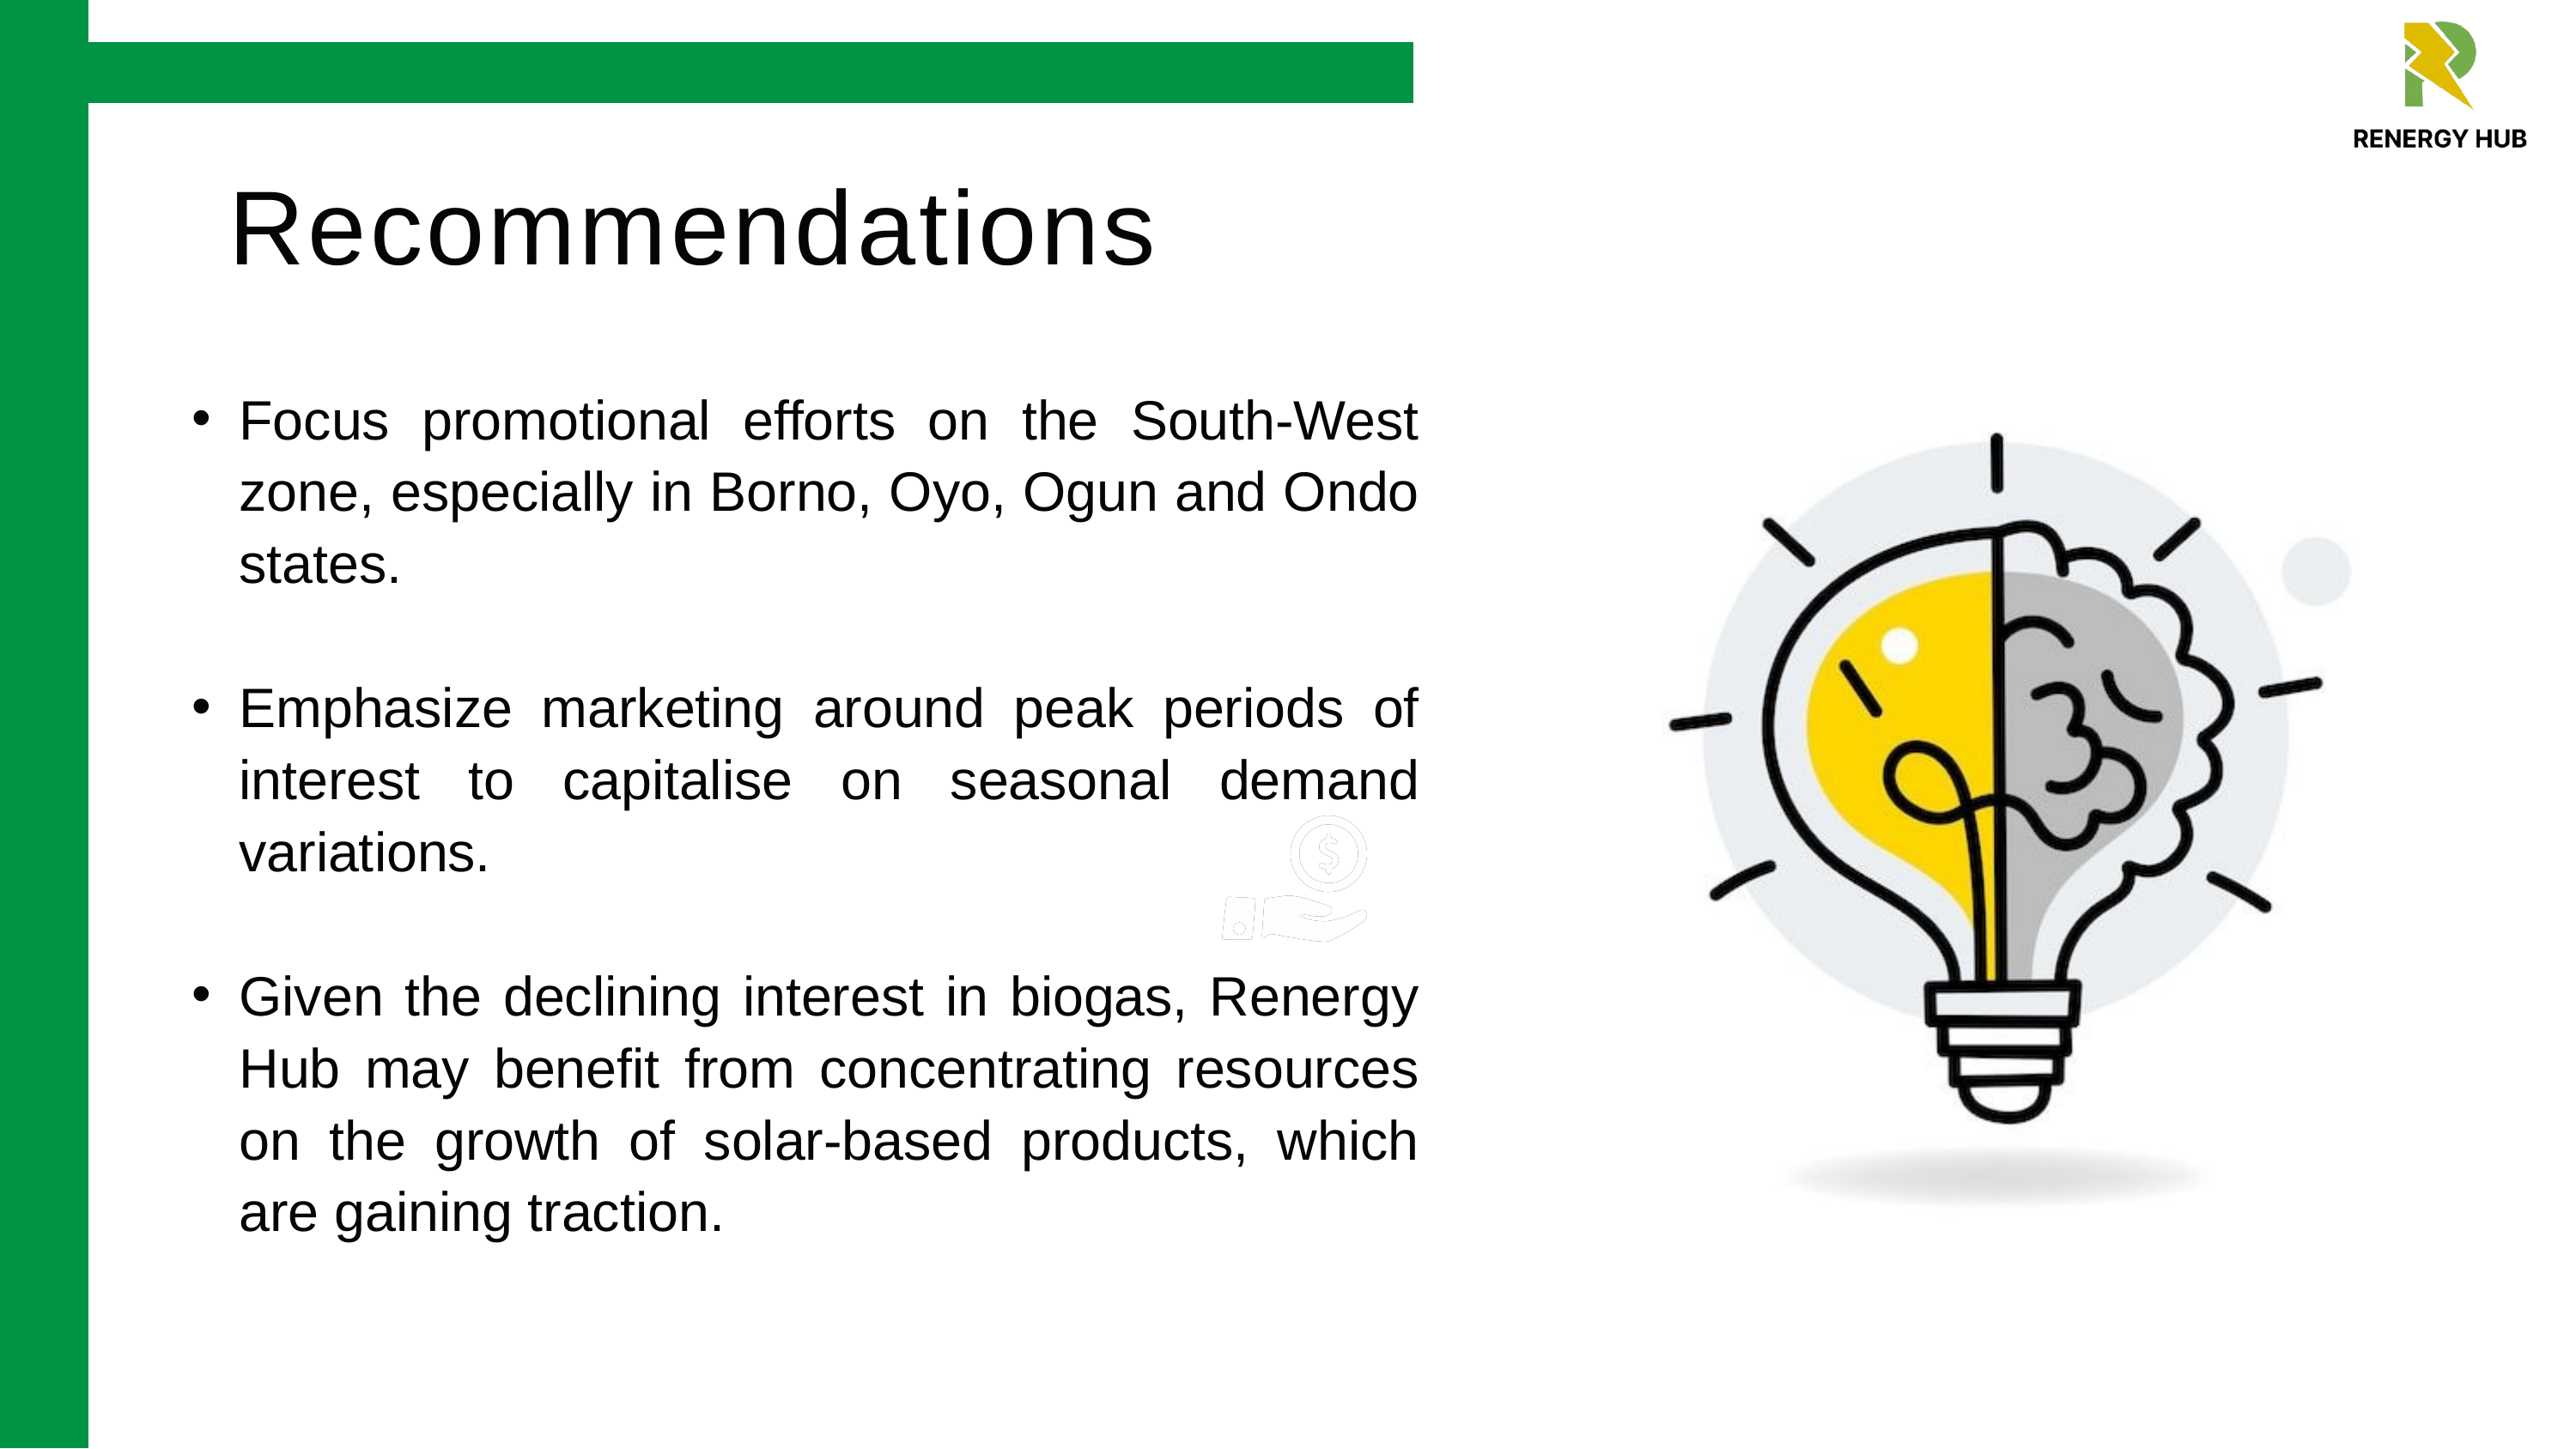

Recommendations

Focus promotional efforts on the South-West zone, especially in Borno, Oyo, Ogun and Ondo states.

Emphasize marketing around peak periods of interest to capitalise on seasonal demand variations.

Given the declining interest in biogas, Renergy Hub may benefit from concentrating resources on the growth of solar-based products, which are gaining traction.